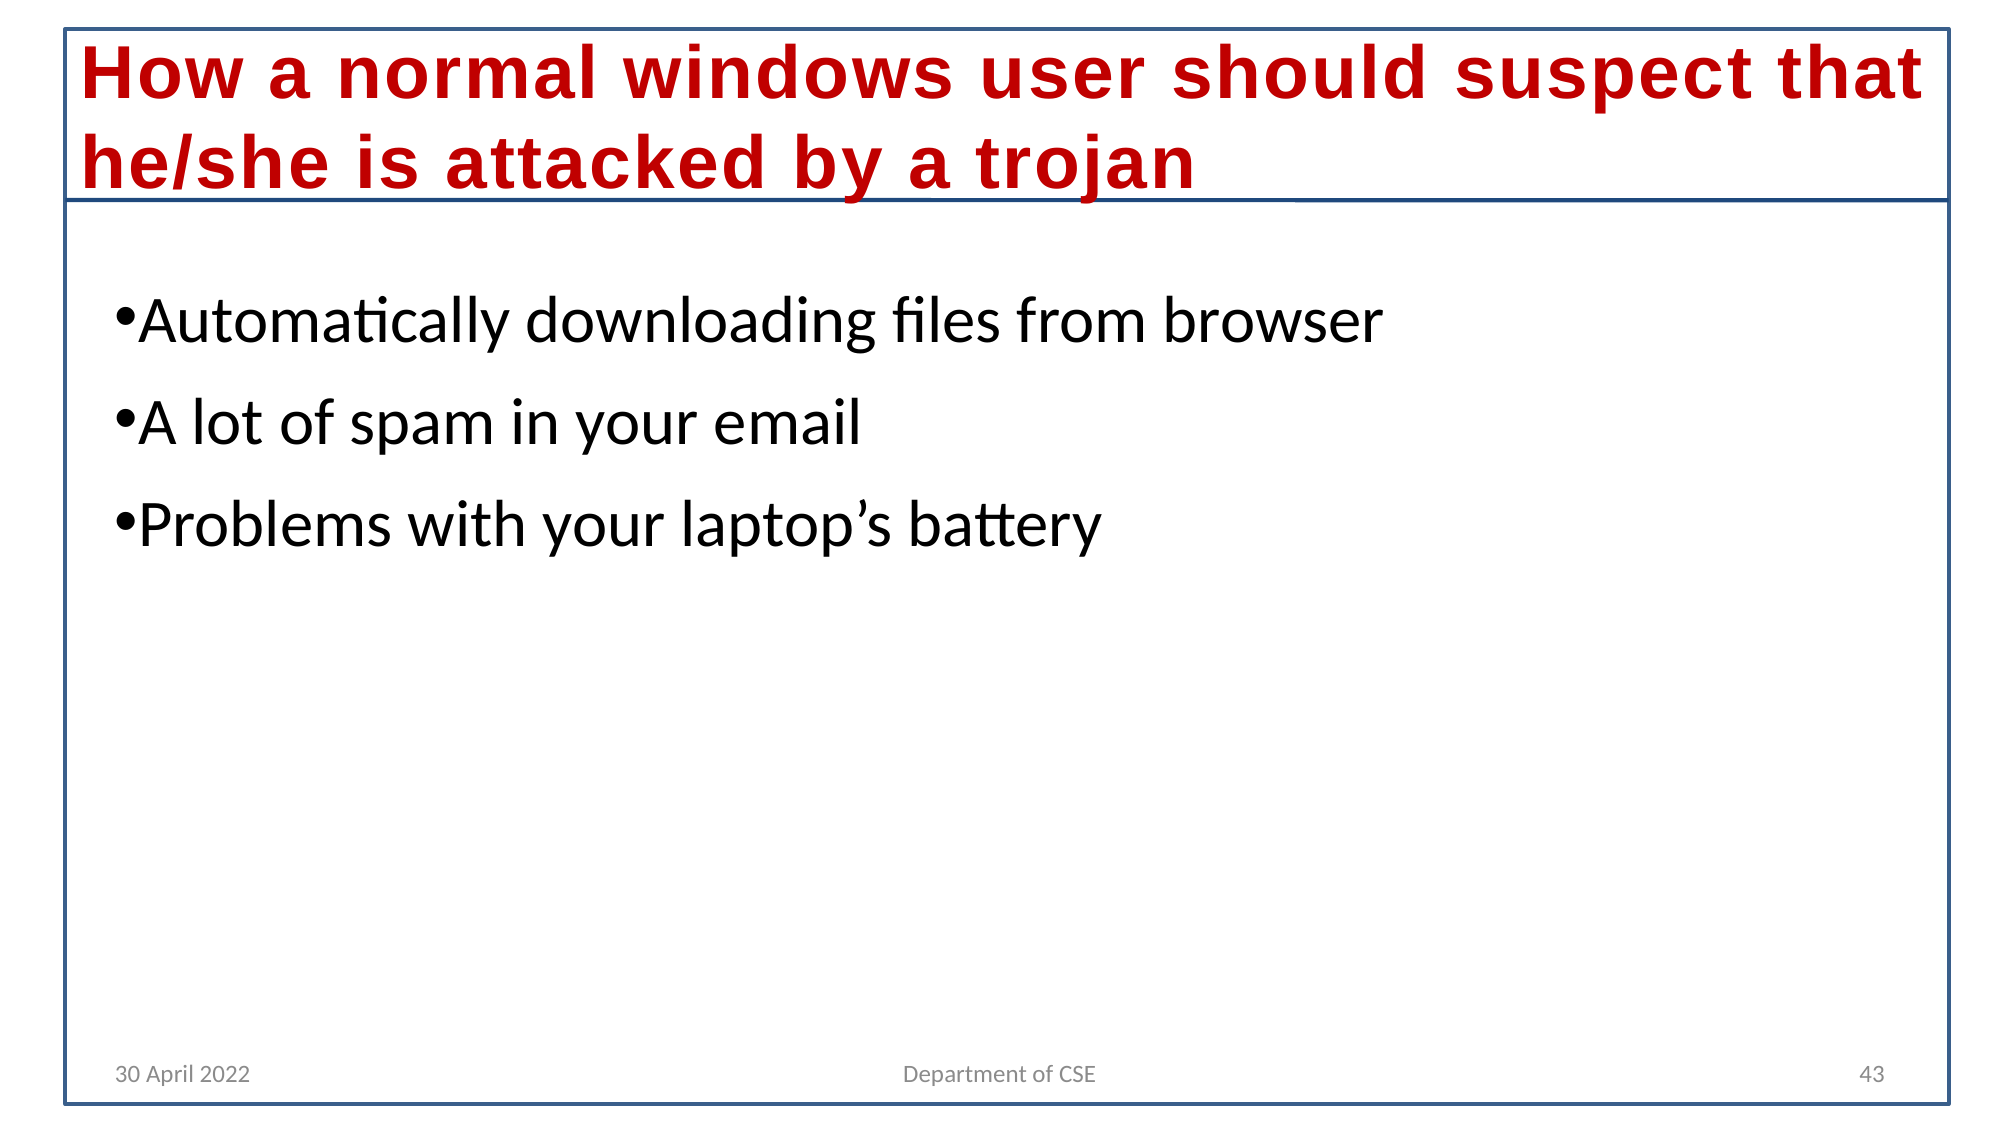

# How a normal windows user should suspect that he/she is attacked by a trojan
Automatically downloading files from browser
A lot of spam in your email
Problems with your laptop’s battery

30 April 2022
Department of CSE
43